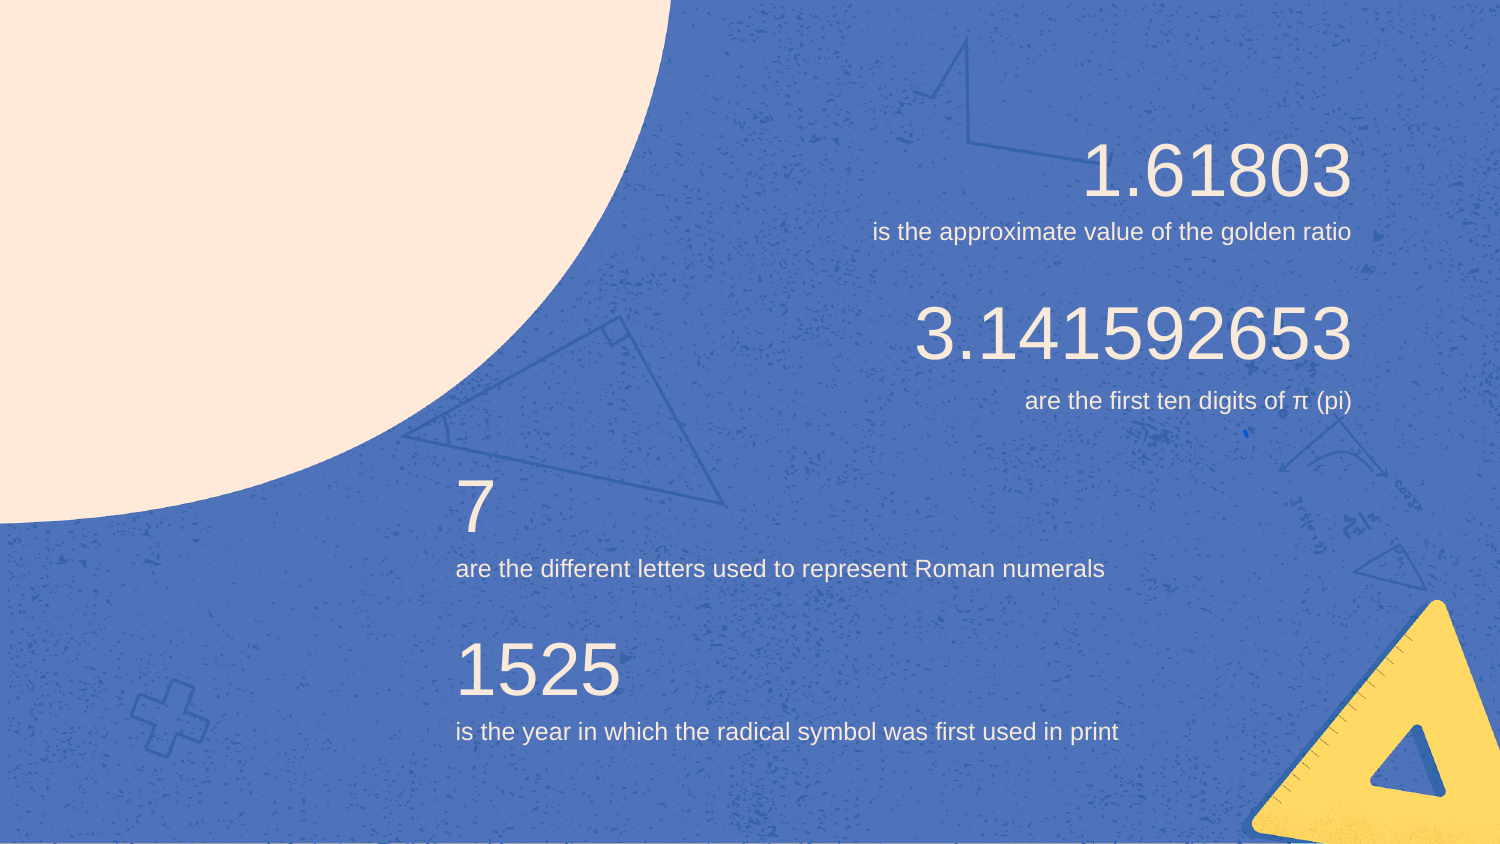

1.61803
is the approximate value of the golden ratio
# 3.141592653
are the first ten digits of π (pi)

7
are the different letters used to represent Roman numerals
1525
is the year in which the radical symbol was first used in print